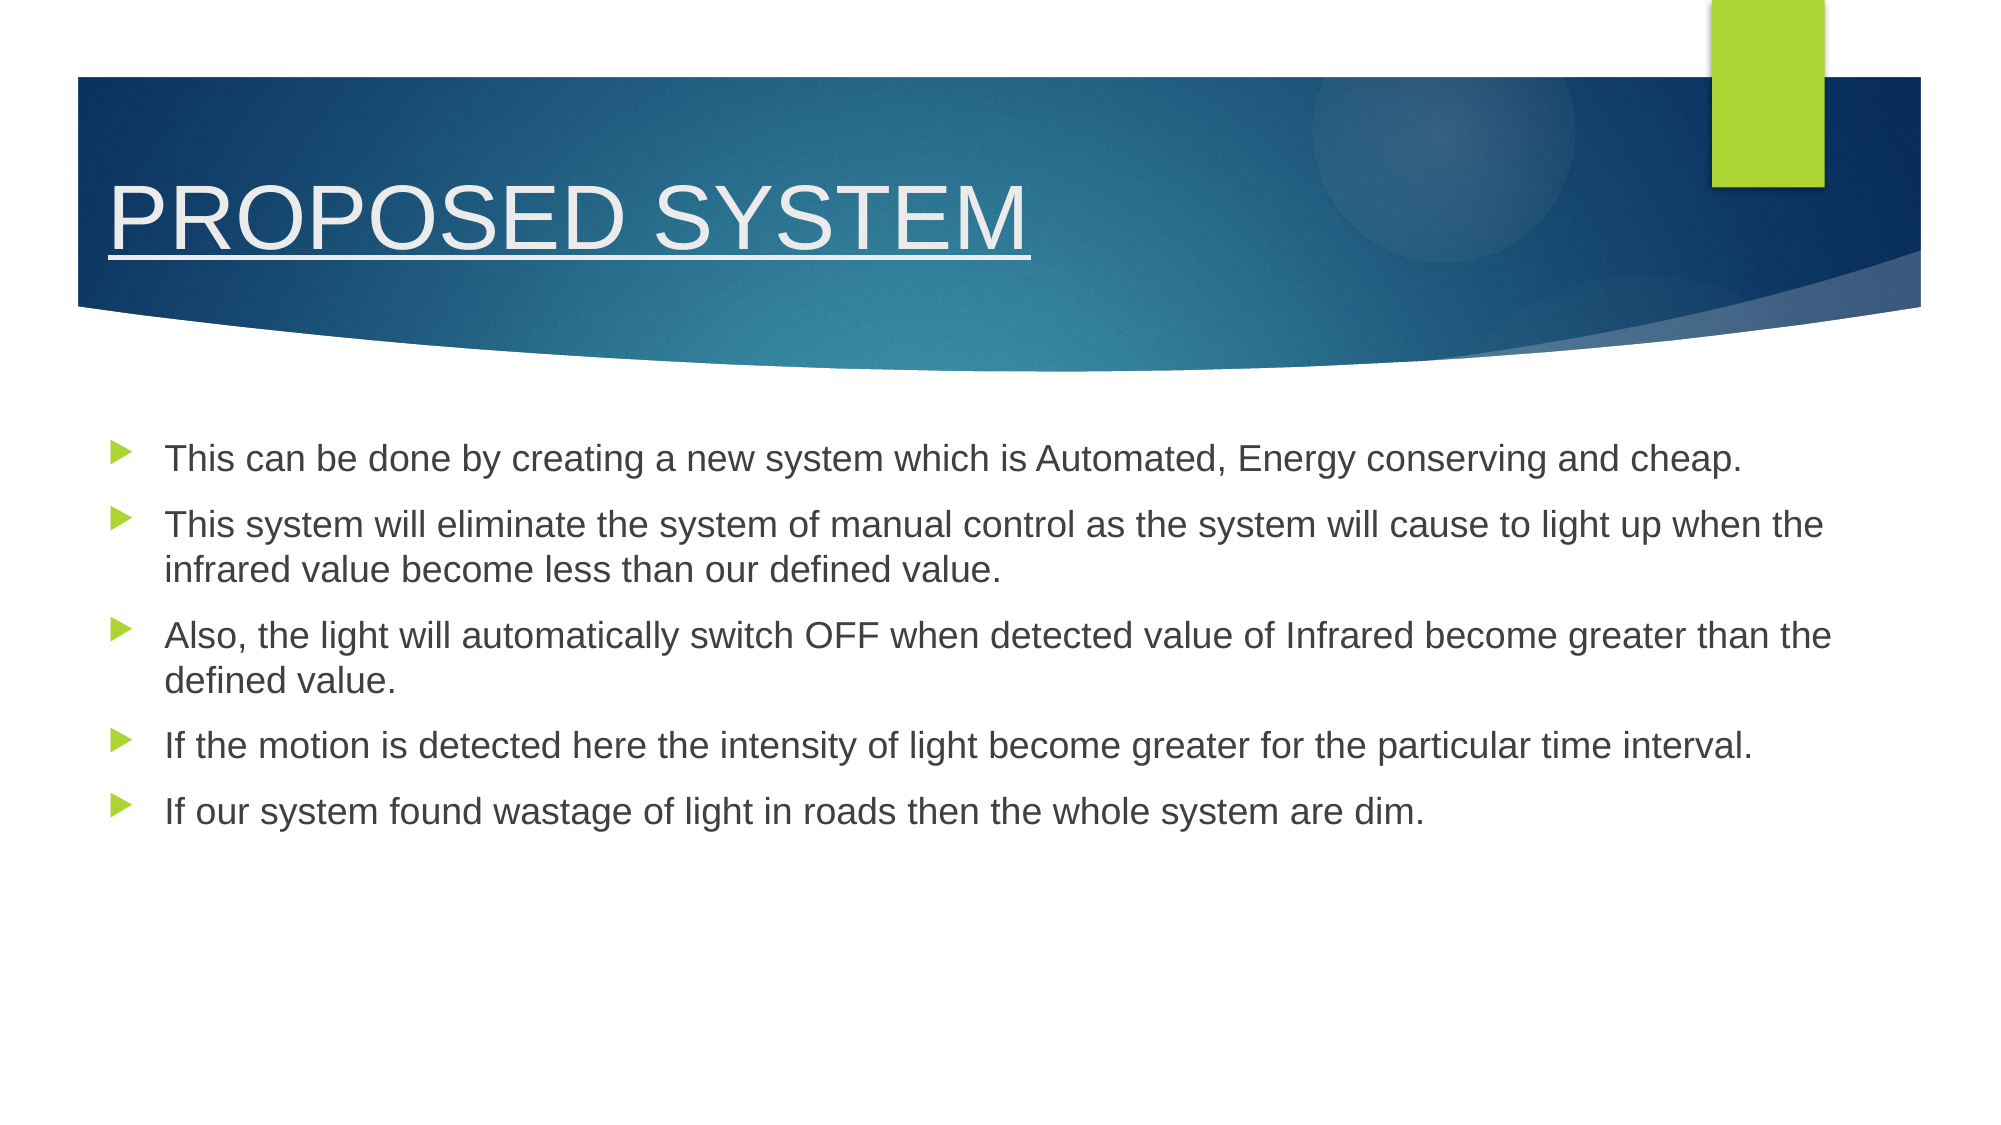

# PROPOSED SYSTEM
This can be done by creating a new system which is Automated, Energy conserving and cheap.
This system will eliminate the system of manual control as the system will cause to light up when the infrared value become less than our defined value.
Also, the light will automatically switch OFF when detected value of Infrared become greater than the defined value.
If the motion is detected here the intensity of light become greater for the particular time interval.
If our system found wastage of light in roads then the whole system are dim.